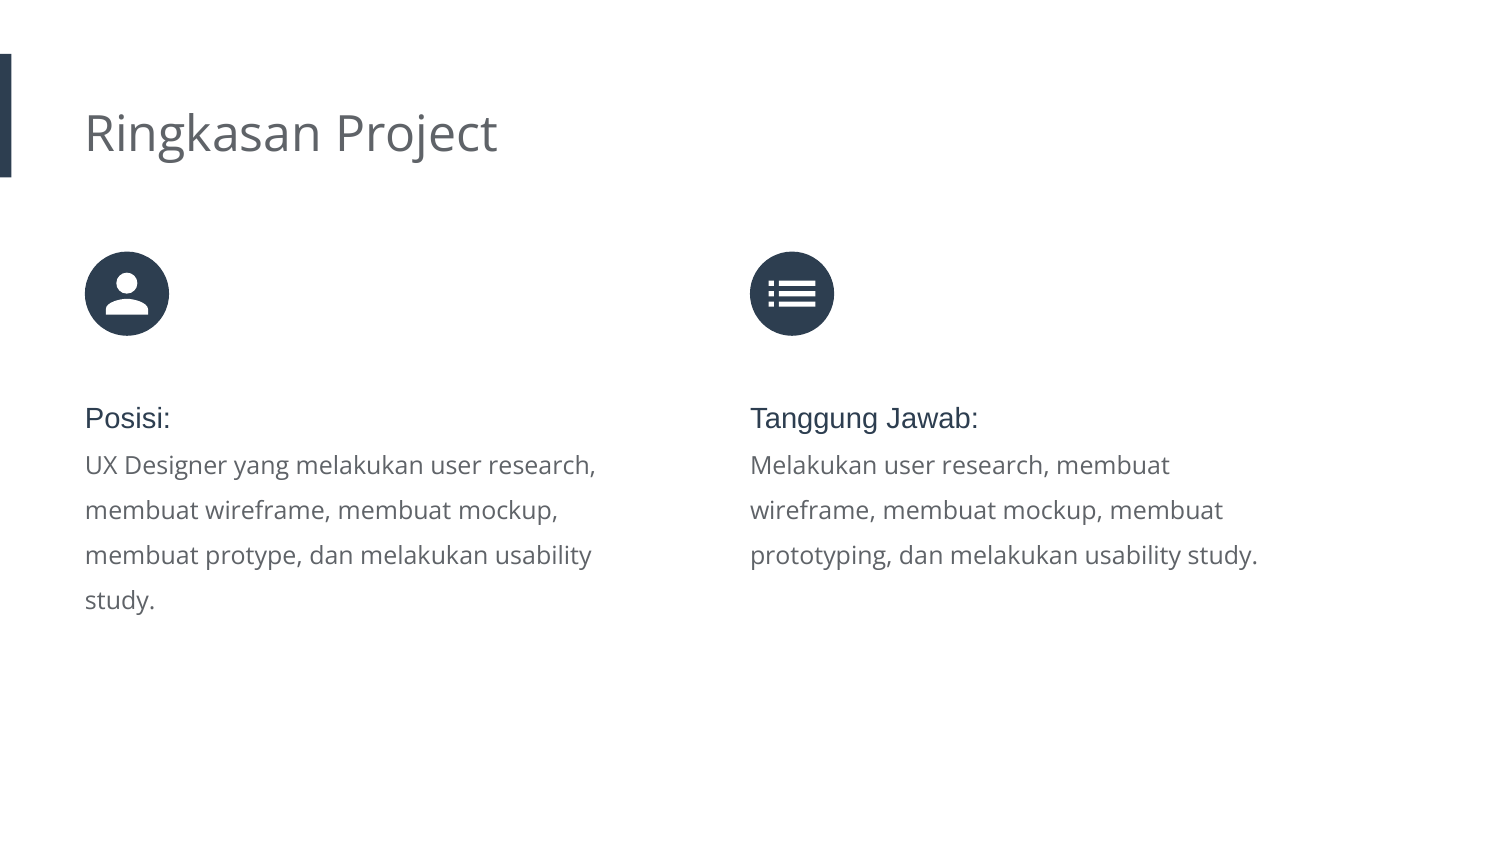

Ringkasan Project

Posisi:
UX Designer yang melakukan user research, membuat wireframe, membuat mockup, membuat protype, dan melakukan usability study.
Tanggung Jawab:
Melakukan user research, membuat wireframe, membuat mockup, membuat prototyping, dan melakukan usability study.